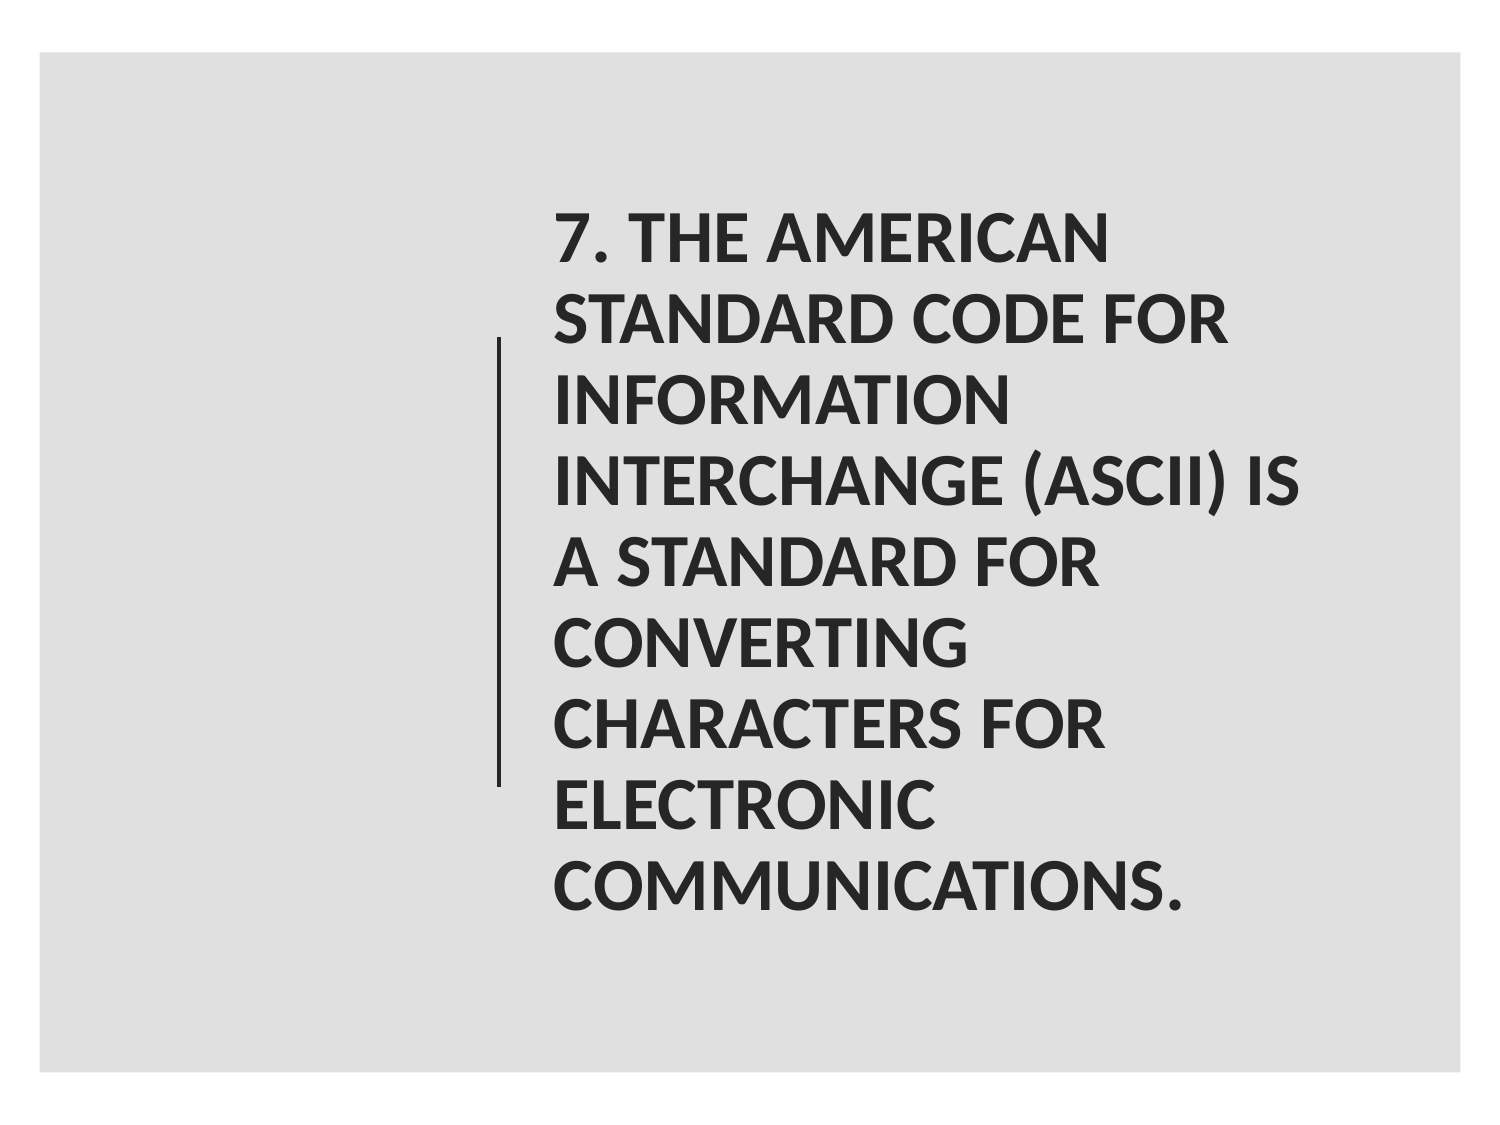

# 7. The American Standard Code for Information Interchange (ASCII) is a standard for converting characters for electronic communications.